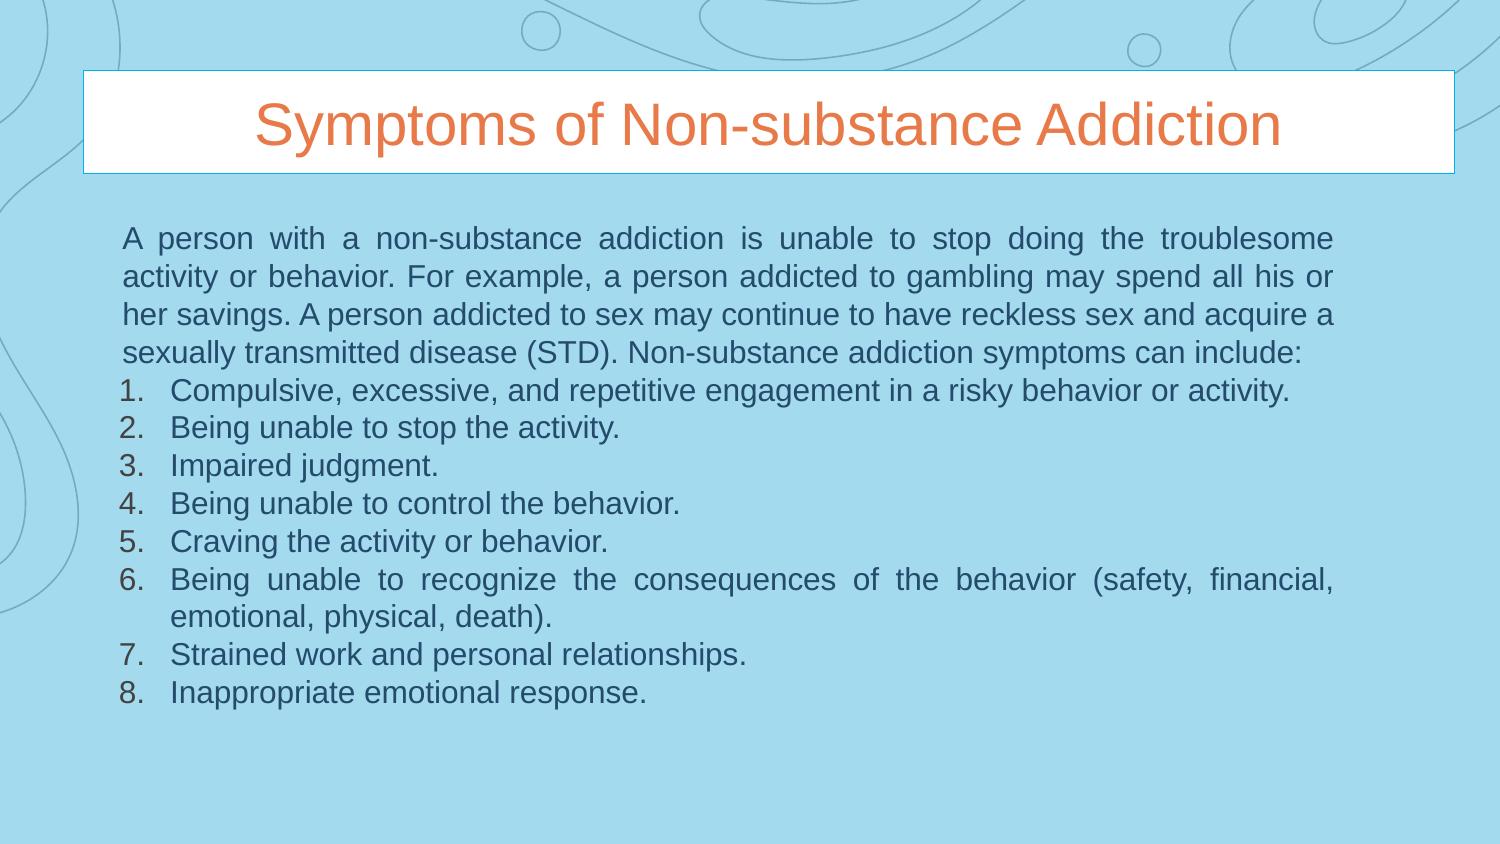

38
# Symptoms of Non-substance Addiction
A person with a non-substance addiction is unable to stop doing the troublesome activity or behavior. For example, a person addicted to gambling may spend all his or her savings. A person addicted to sex may continue to have reckless sex and acquire a sexually transmitted disease (STD). Non-substance addiction symptoms can include:
Compulsive, excessive, and repetitive engagement in a risky behavior or activity.
Being unable to stop the activity.
Impaired judgment.
Being unable to control the behavior.
Craving the activity or behavior.
Being unable to recognize the consequences of the behavior (safety, financial, emotional, physical, death).
Strained work and personal relationships.
Inappropriate emotional response.